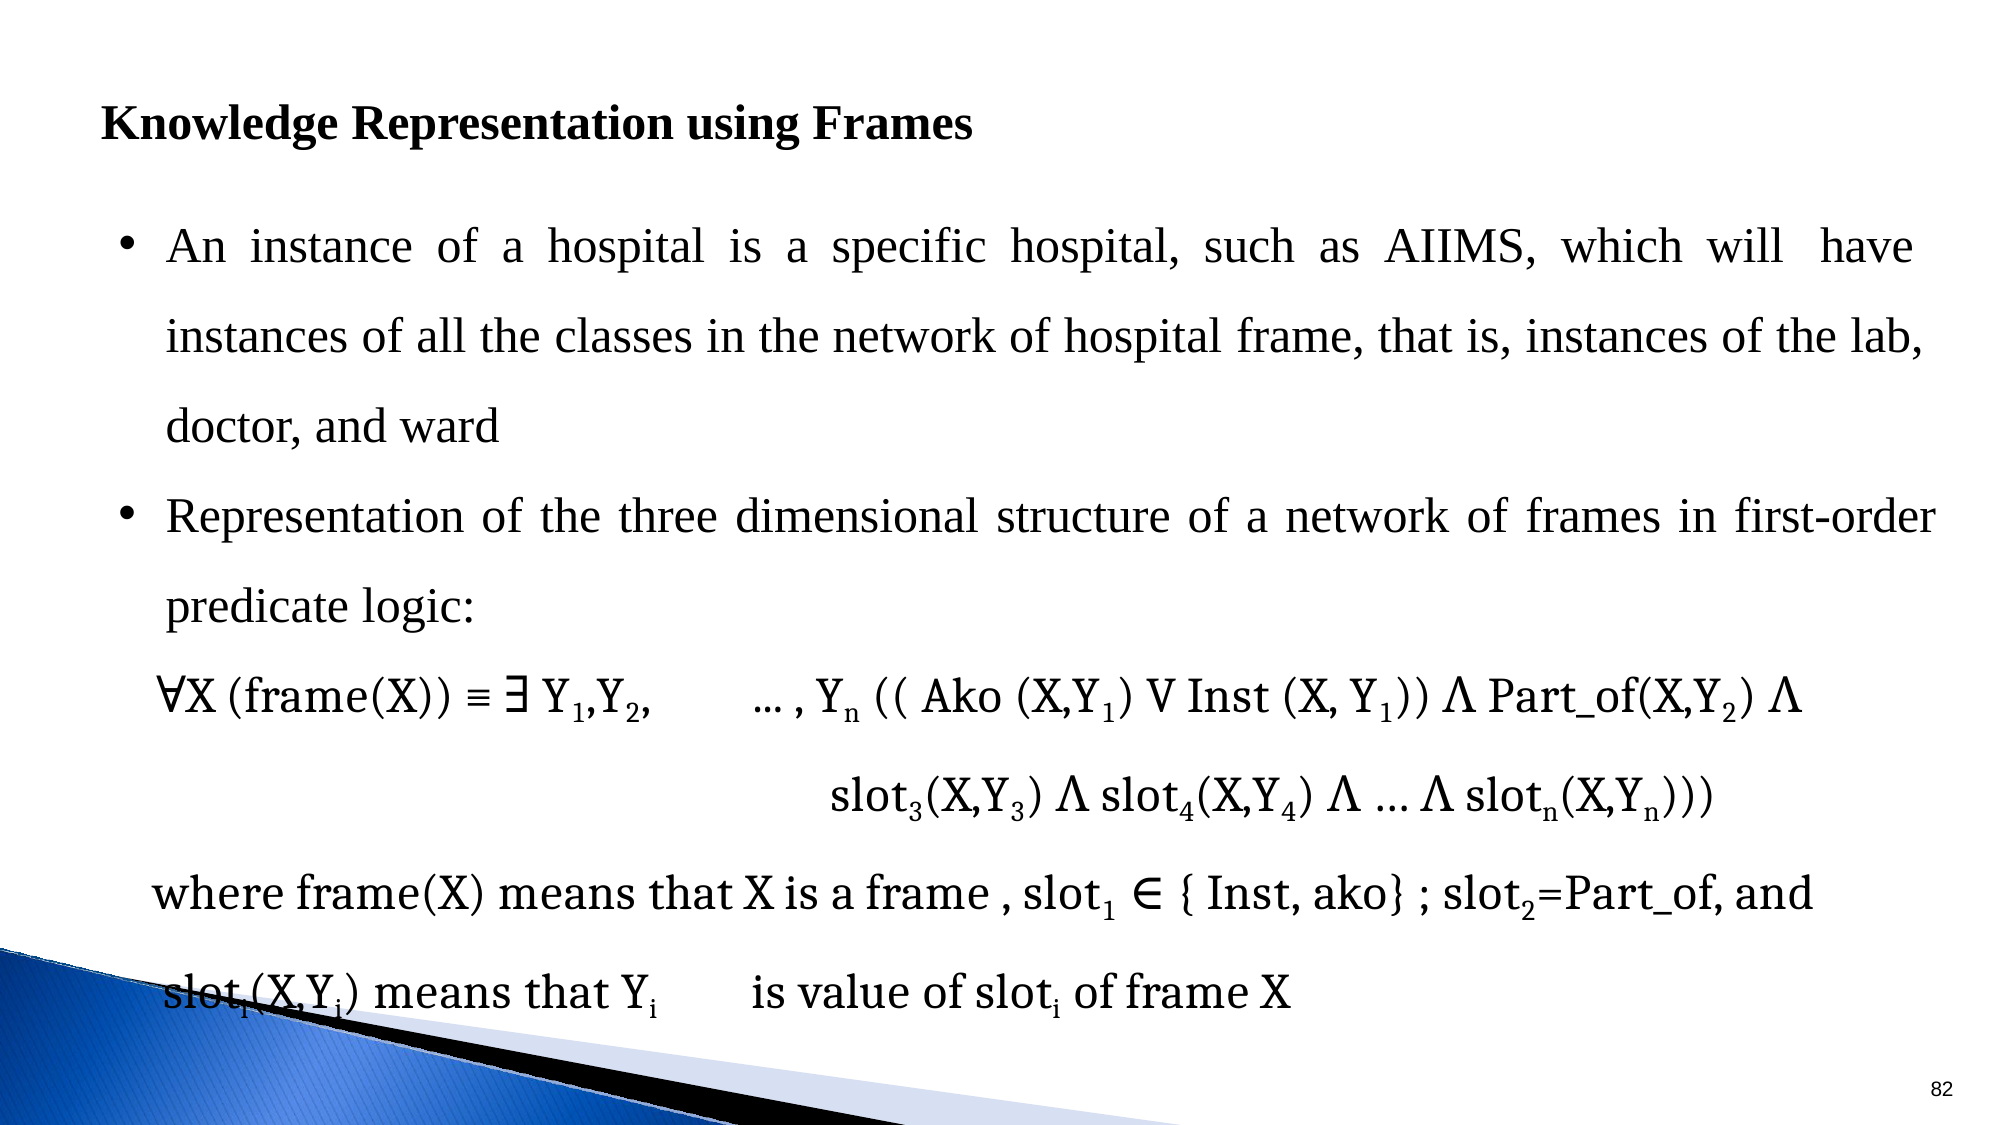

Knowledge Representation using Frames
An instance of a hospital is a specific hospital, such as AIIMS, which will have  instances of all the classes in the network of hospital frame, that is, instances of the lab,  doctor, and ward
Representation of the three dimensional structure of a network of frames in first-order
predicate logic:
∀X (frame(X)) ≡ ∃ Y1,Y2,	... , Yn (( Ako (X,Y1) V Inst (X, Y1)) Ʌ Part_of(X,Y2) Ʌ
slot3(X,Y3) Ʌ slot4(X,Y4) Ʌ … Ʌ slotn(X,Yn)))  where frame(X) means that X is a frame , slot1 ∈ { Inst, ako} ; slot2=Part_of, and  sloti(X,Yi) means that Yi	is value of sloti of frame X
82